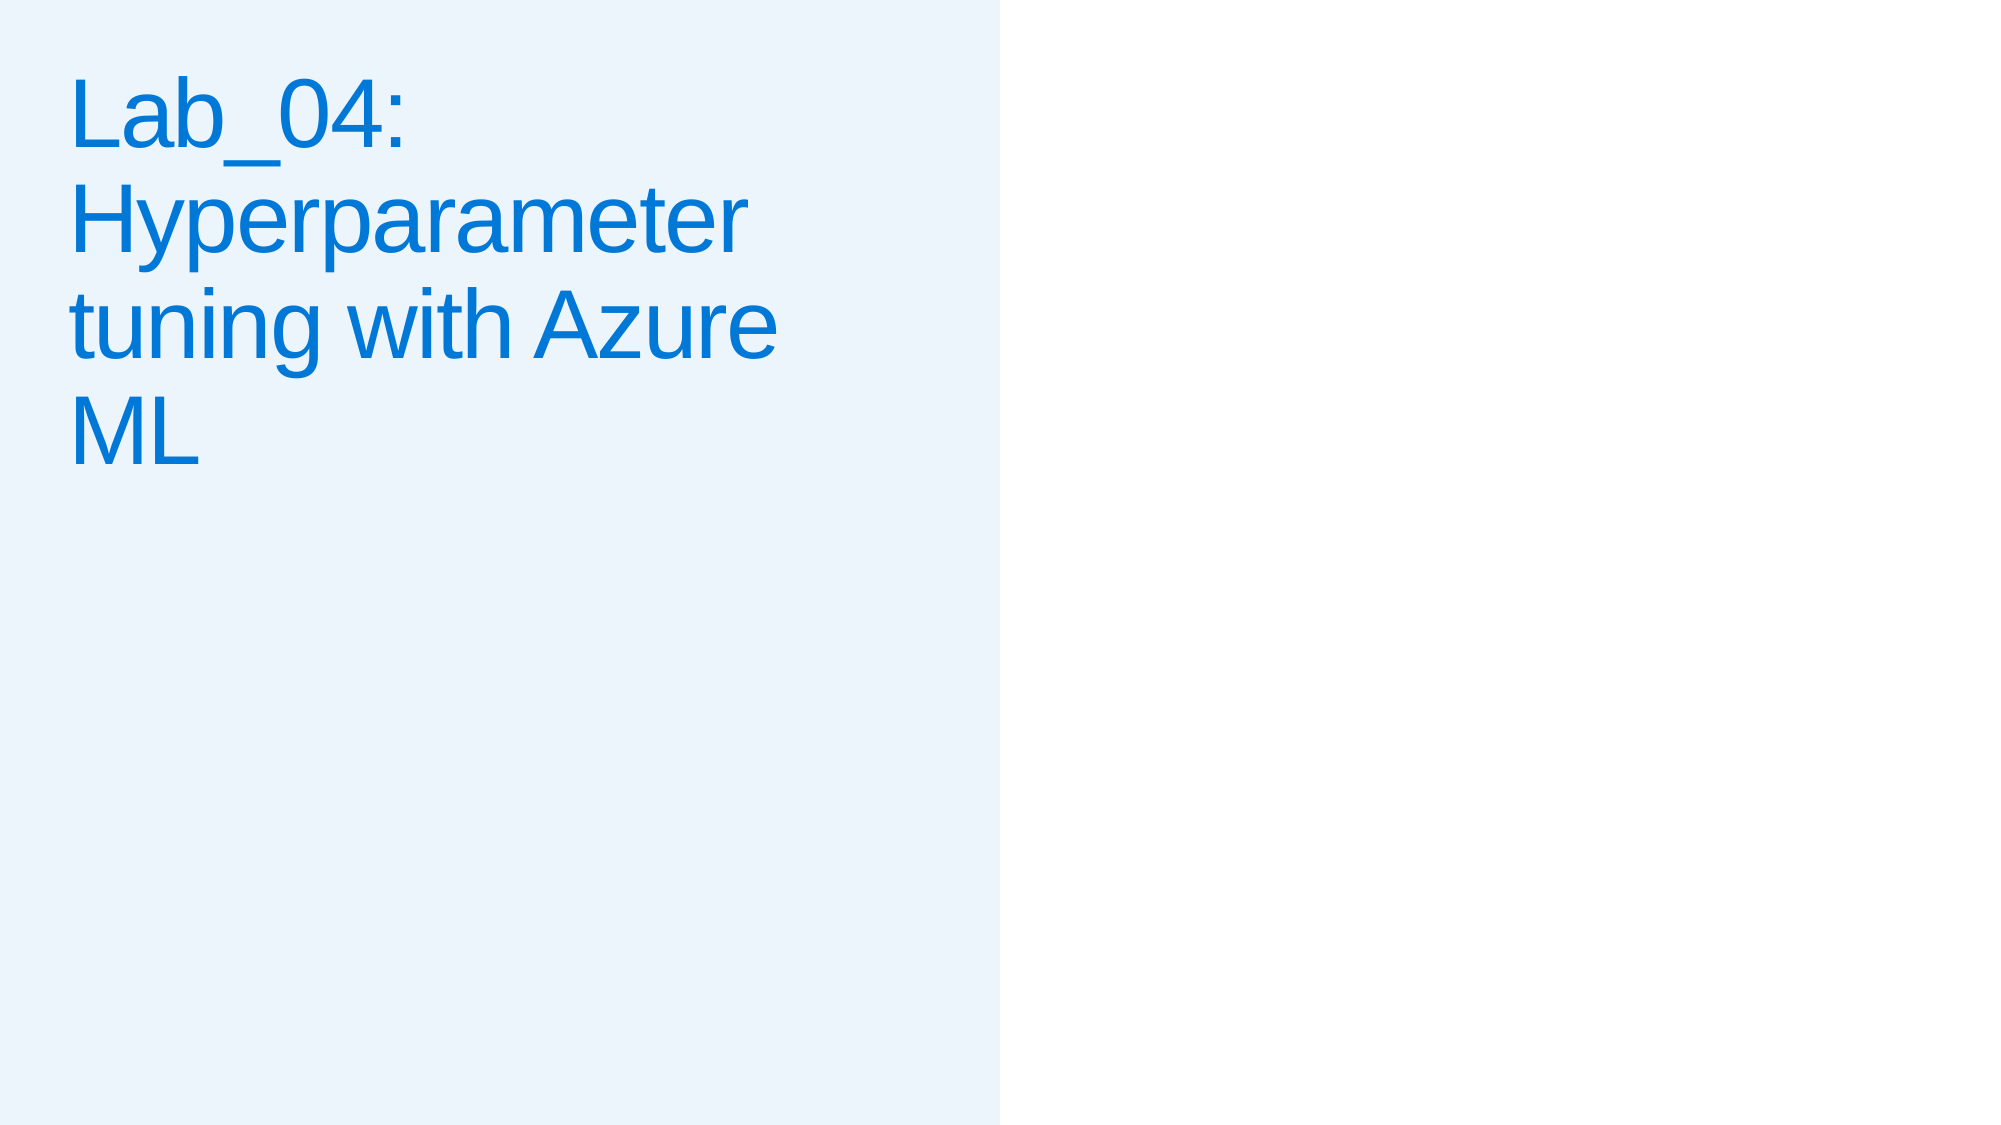

# Lab_04: Hyperparameter tuning with Azure ML